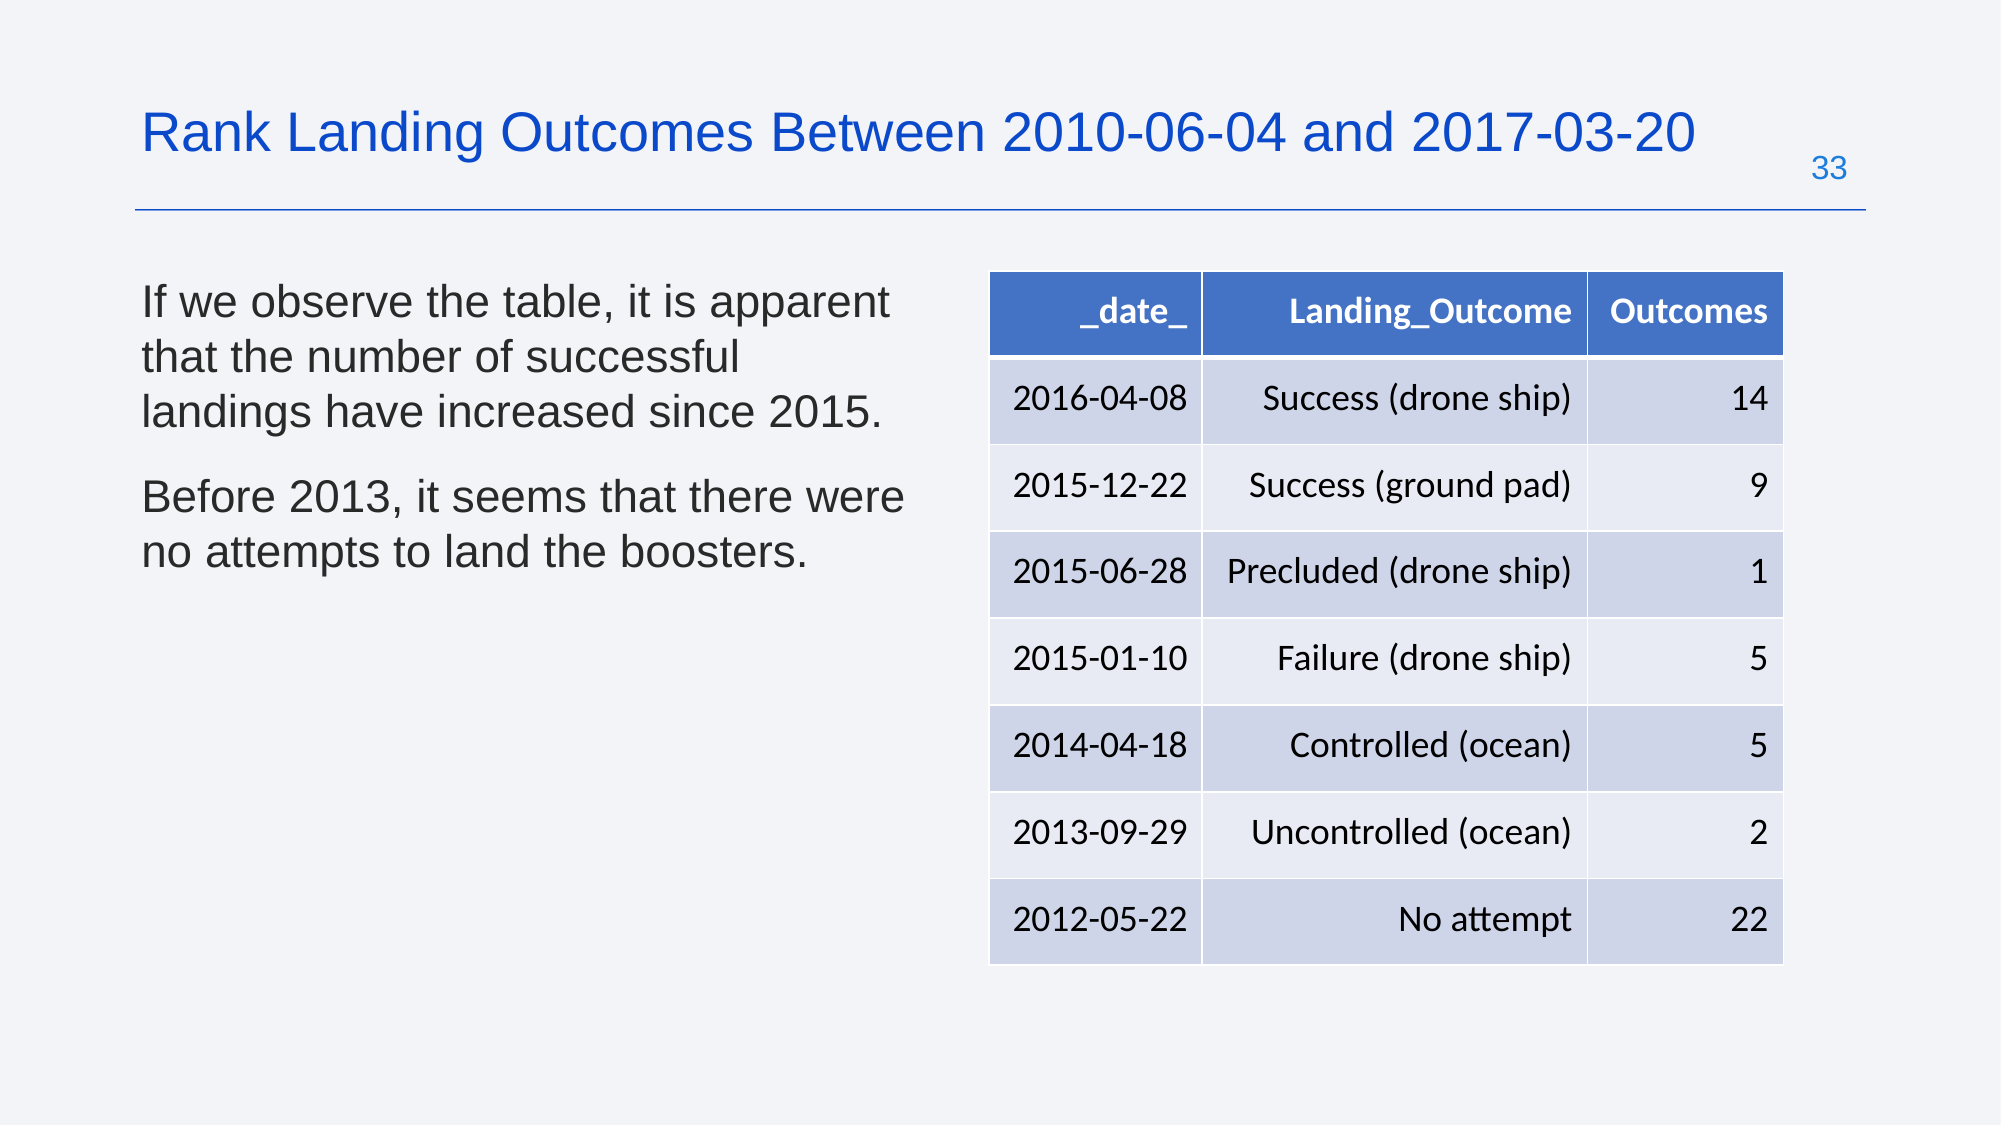

Rank Landing Outcomes Between 2010-06-04 and 2017-03-20
33
If we observe the table, it is apparent that the number of successful landings have increased since 2015.
Before 2013, it seems that there were no attempts to land the boosters.
| \_date\_ | Landing\_Outcome | Outcomes |
| --- | --- | --- |
| 2016-04-08 | Success (drone ship) | 14 |
| 2015-12-22 | Success (ground pad) | 9 |
| 2015-06-28 | Precluded (drone ship) | 1 |
| 2015-01-10 | Failure (drone ship) | 5 |
| 2014-04-18 | Controlled (ocean) | 5 |
| 2013-09-29 | Uncontrolled (ocean) | 2 |
| 2012-05-22 | No attempt | 22 |